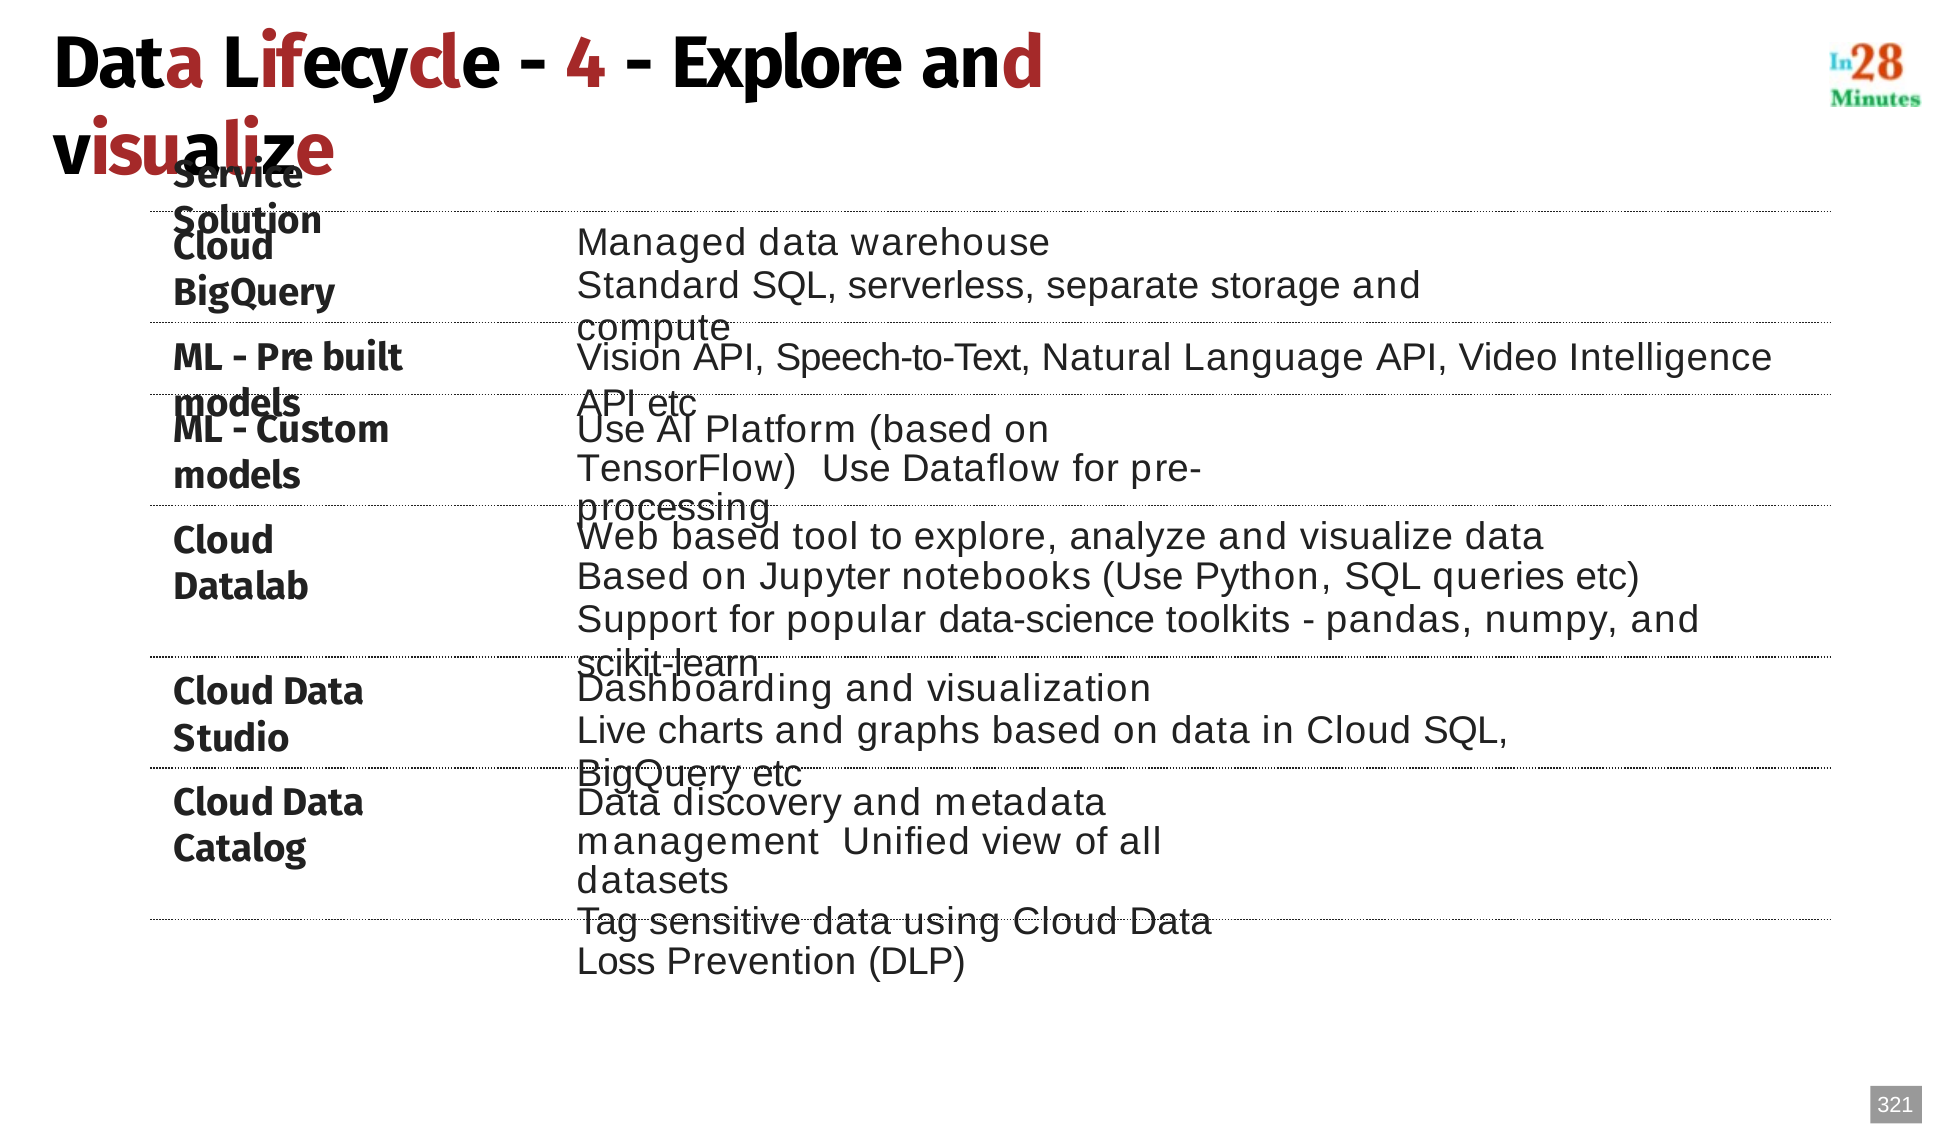

# Data Lifecycle - 4 - Explore and visualize
Service	Solution

Cloud BigQuery
Managed data warehouse
Standard SQL, serverless, separate storage and compute

ML - Pre built models
Vision API, Speech-to-Text, Natural Language API, Video Intelligence API etc

ML - Custom models
Use AI Platform (based on TensorFlow)  Use Dataflow for pre-processing

Cloud Datalab
Web based tool to explore, analyze and visualize data
Based on Jupyter notebooks (Use Python, SQL queries etc)
Support for popular data-science toolkits - pandas, numpy, and scikit-learn

Cloud Data Studio
Dashboarding and visualization
Live charts and graphs based on data in Cloud SQL, BigQuery etc

Cloud Data Catalog
Data discovery and metadata management  Unified view of all datasets
Tag sensitive data using Cloud Data Loss Prevention (DLP)

321